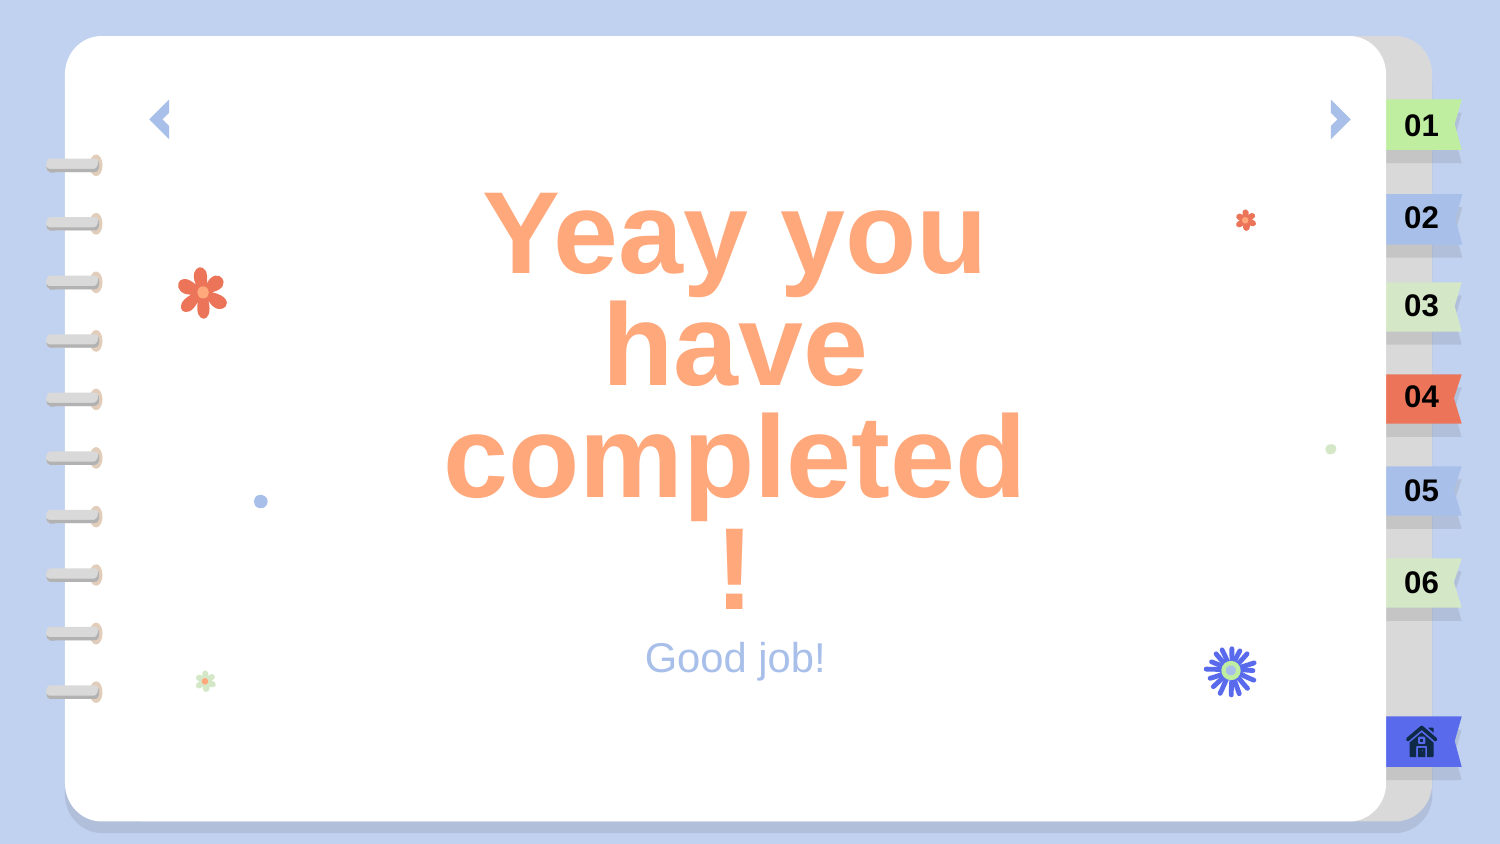

01

02
03
# Yeay you have completed!
04
05
06
Good job!